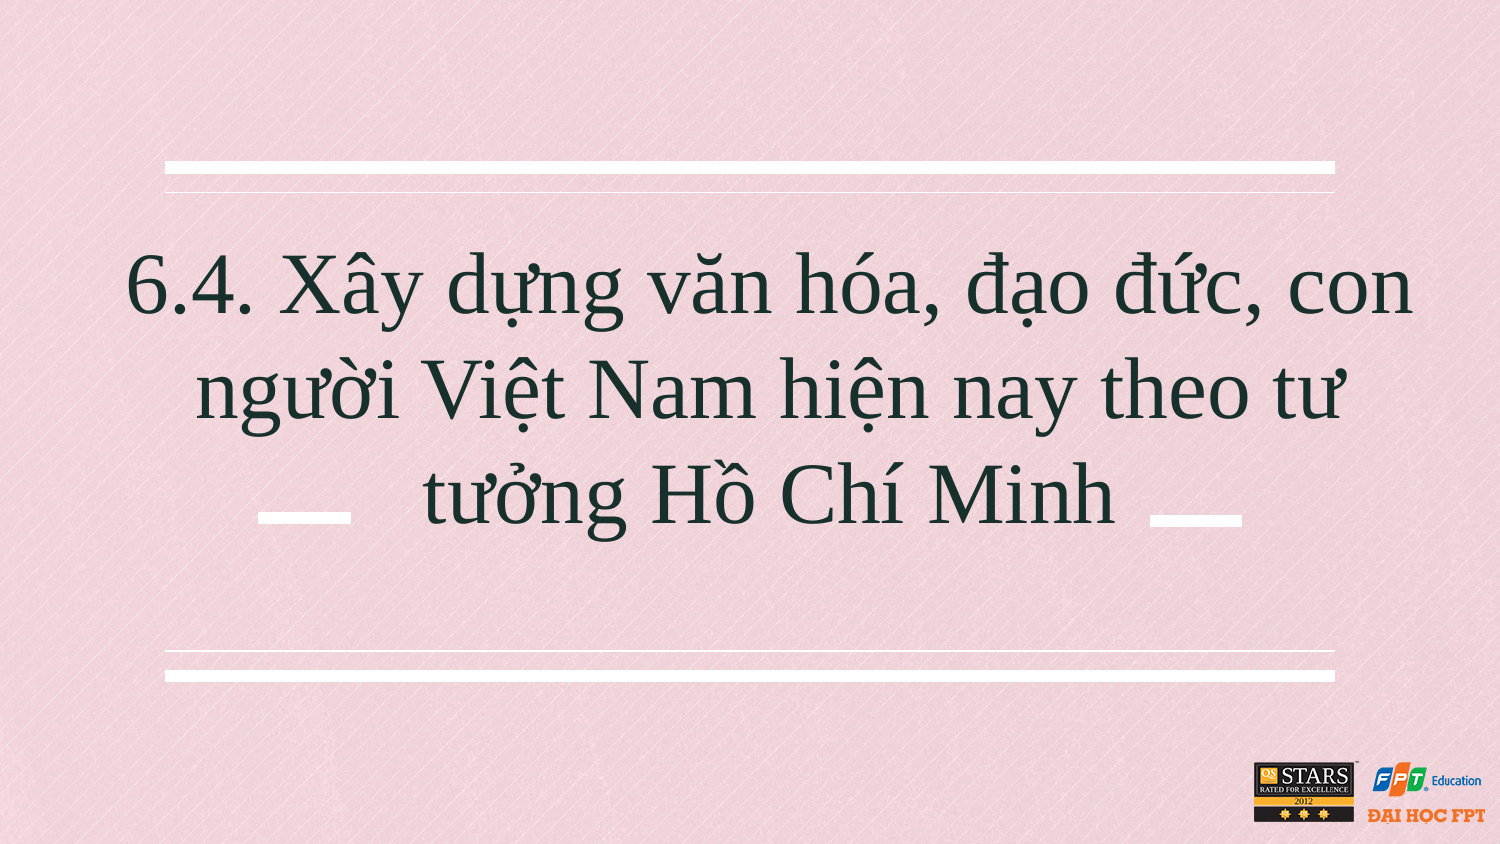

# 6.4. Xây dựng văn hóa, đạo đức, con người Việt Nam hiện nay theo tư tưởng Hồ Chí Minh